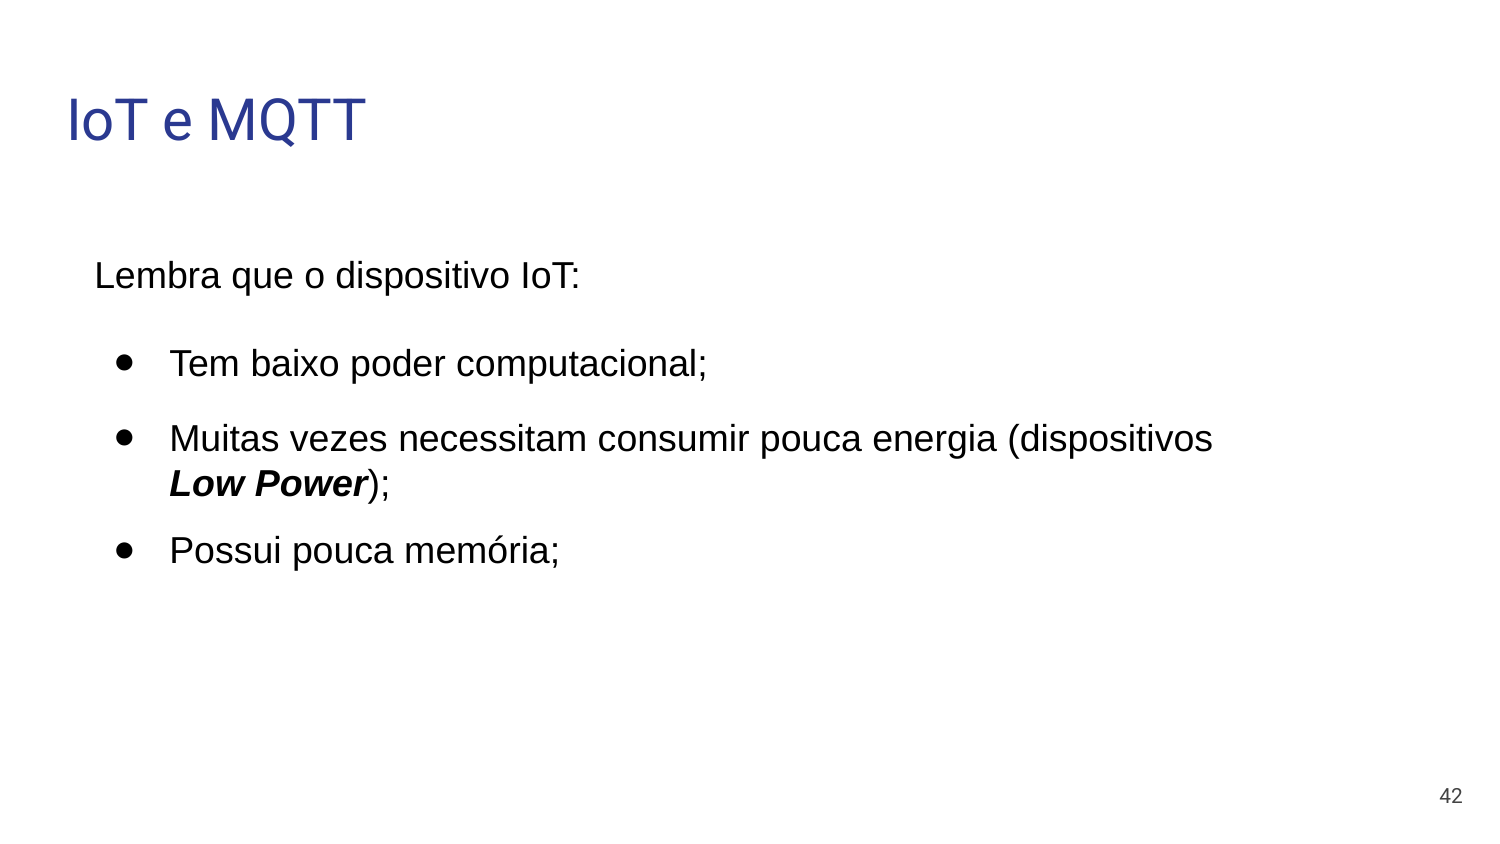

# IoT e MQTT

Lembra que o dispositivo IoT:
Tem baixo poder computacional;
Muitas vezes necessitam consumir pouca energia (dispositivos Low Power);
Possui pouca memória;
42